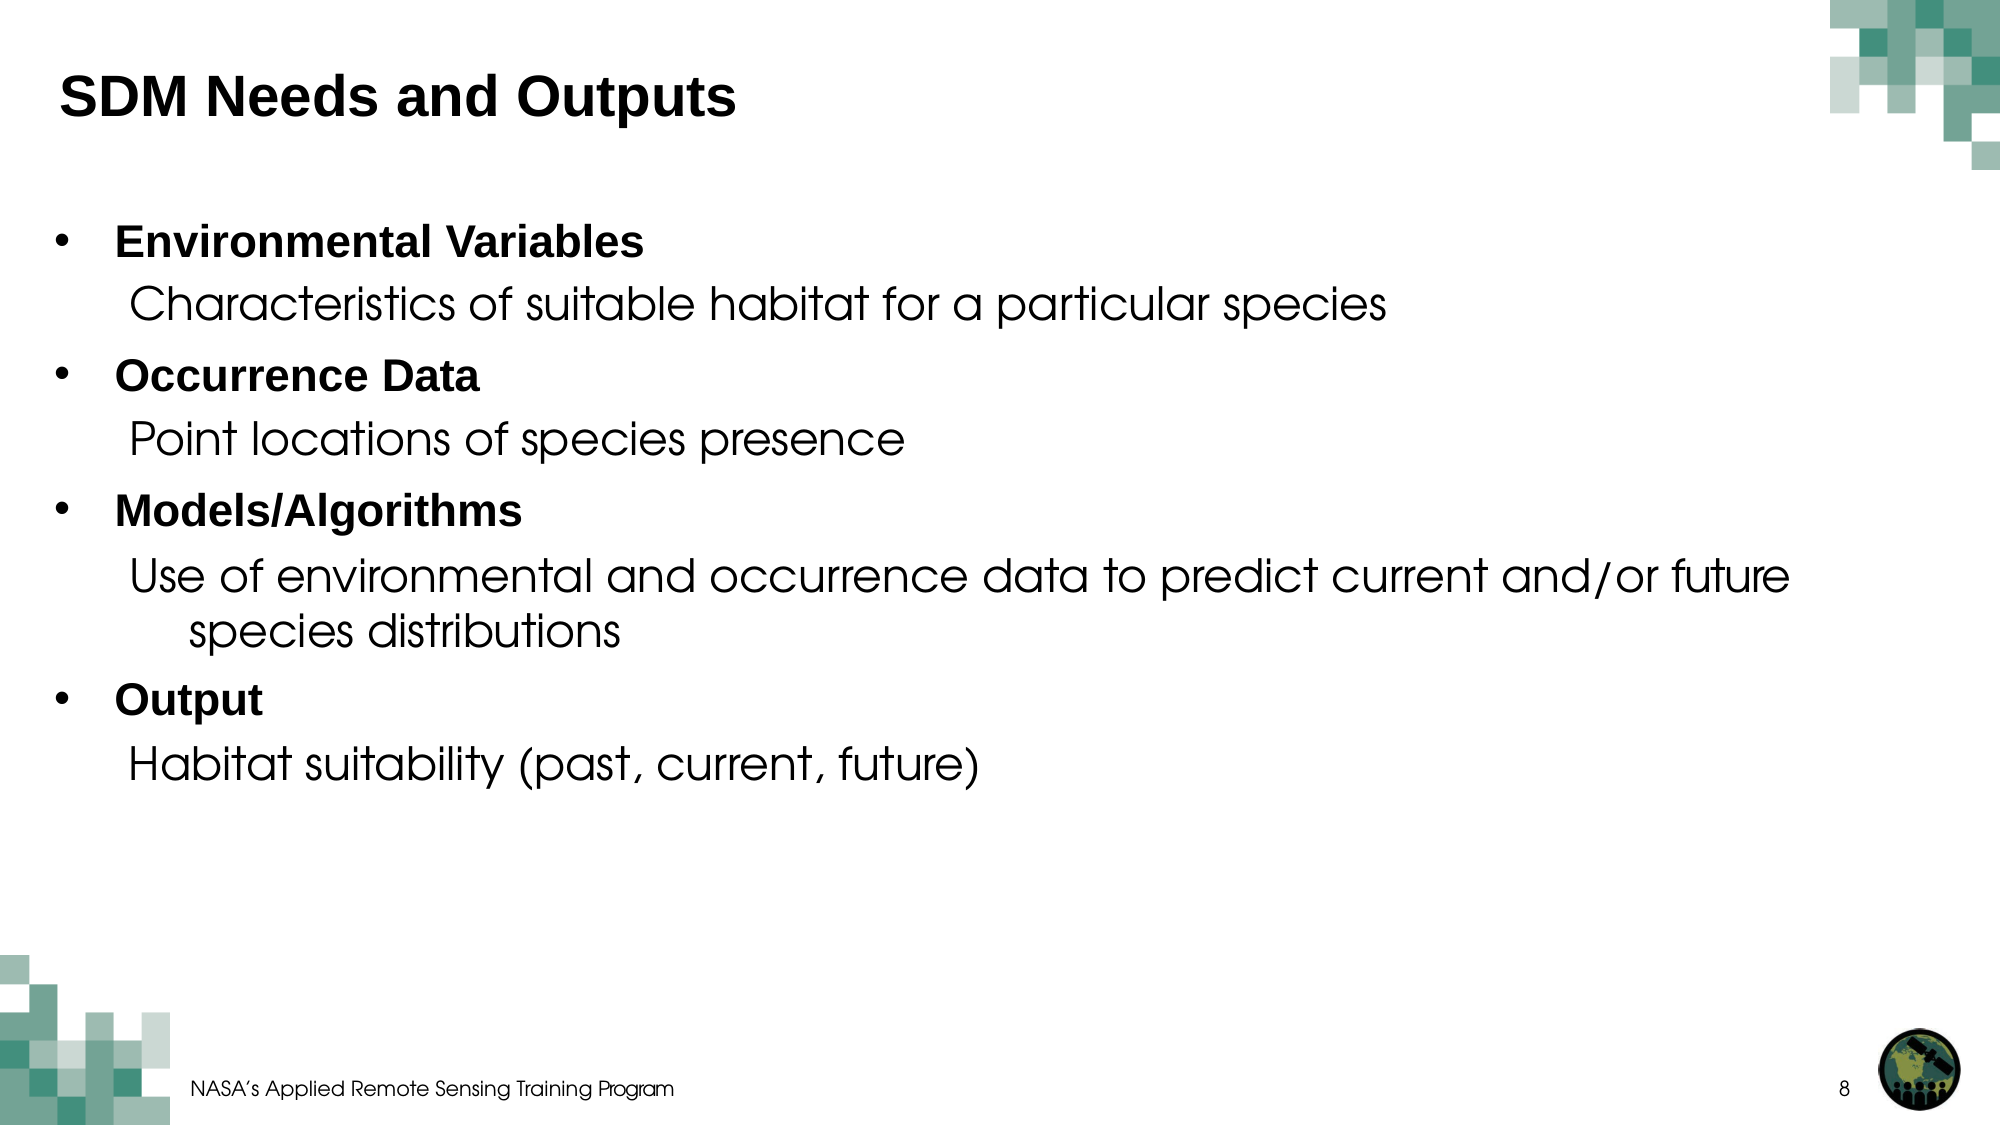

# SDM Needs and Outputs
Environmental Variables
Characteristics of suitable habitat for a particular species
Occurrence Data
Point locations of species presence
Models/Algorithms
Use of environmental and occurrence data to predict current and/or future species distributions
Output
Habitat suitability (past, current, future)
NASA’s Applied Remote Sensing Training Program
8